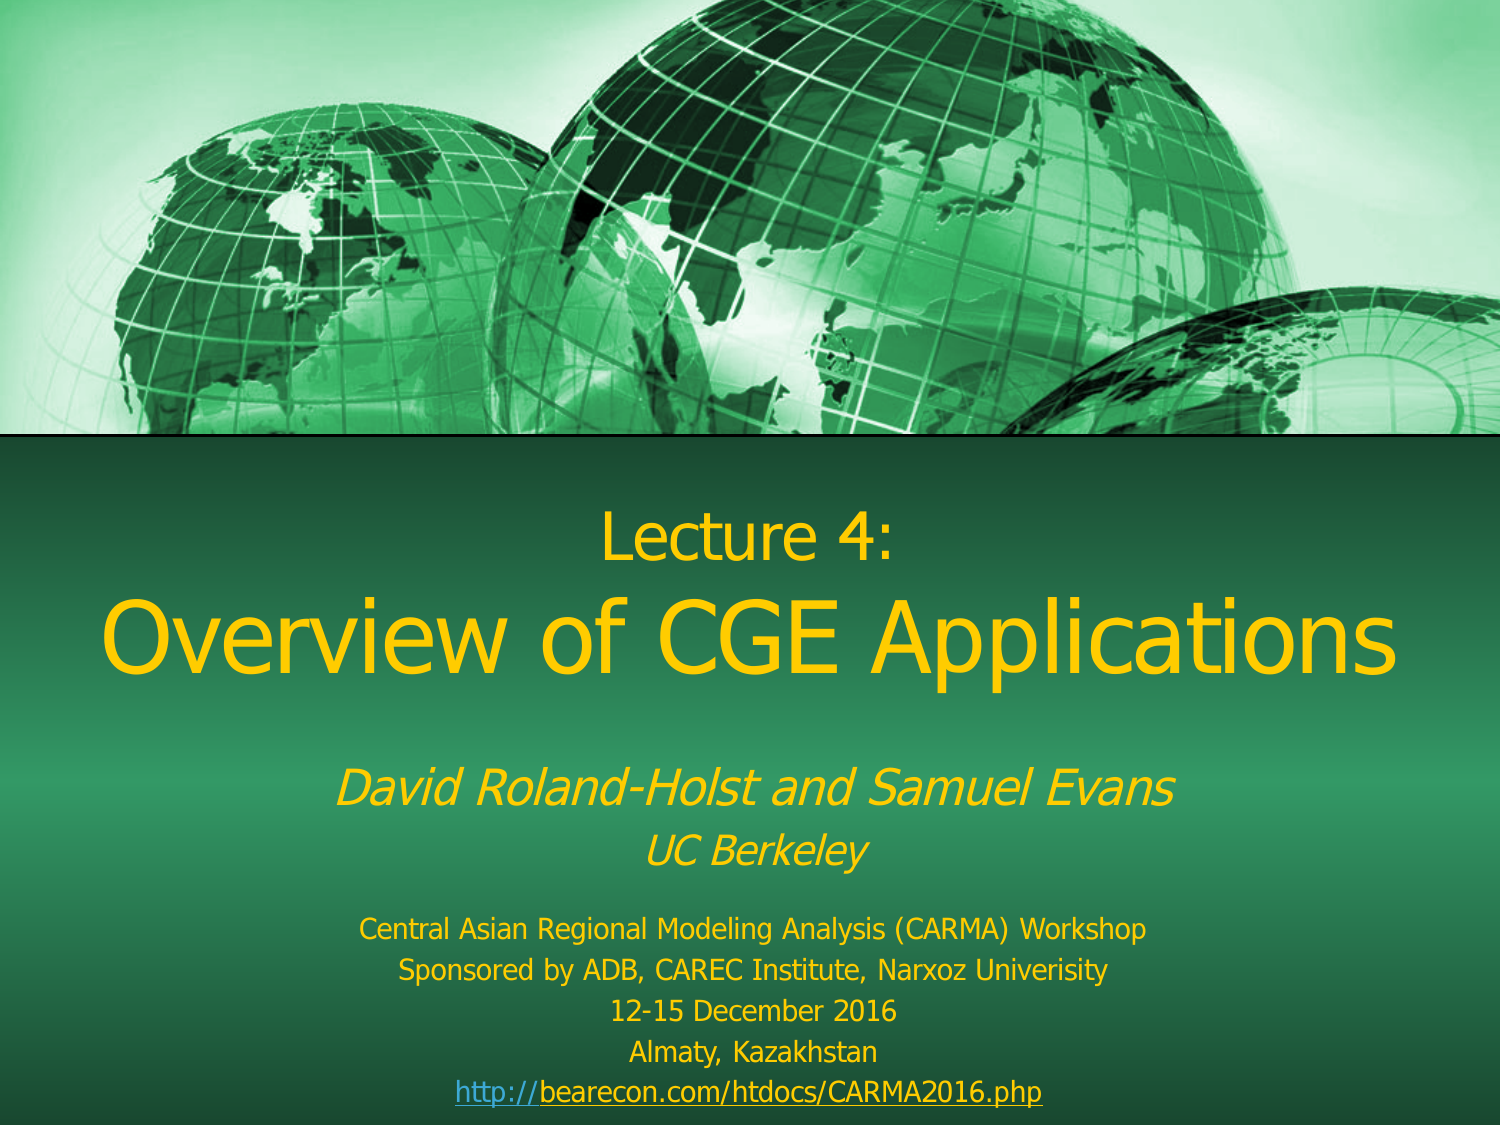

# Lecture 4: Overview of CGE Applications
David Roland-Holst and Samuel Evans
UC Berkeley

Central Asian Regional Modeling Analysis (CARMA) Workshop
Sponsored by ADB, CAREC Institute, Narxoz Univerisity
12-15 December 2016
Almaty, Kazakhstan
http://bearecon.com/htdocs/CARMA2016.php